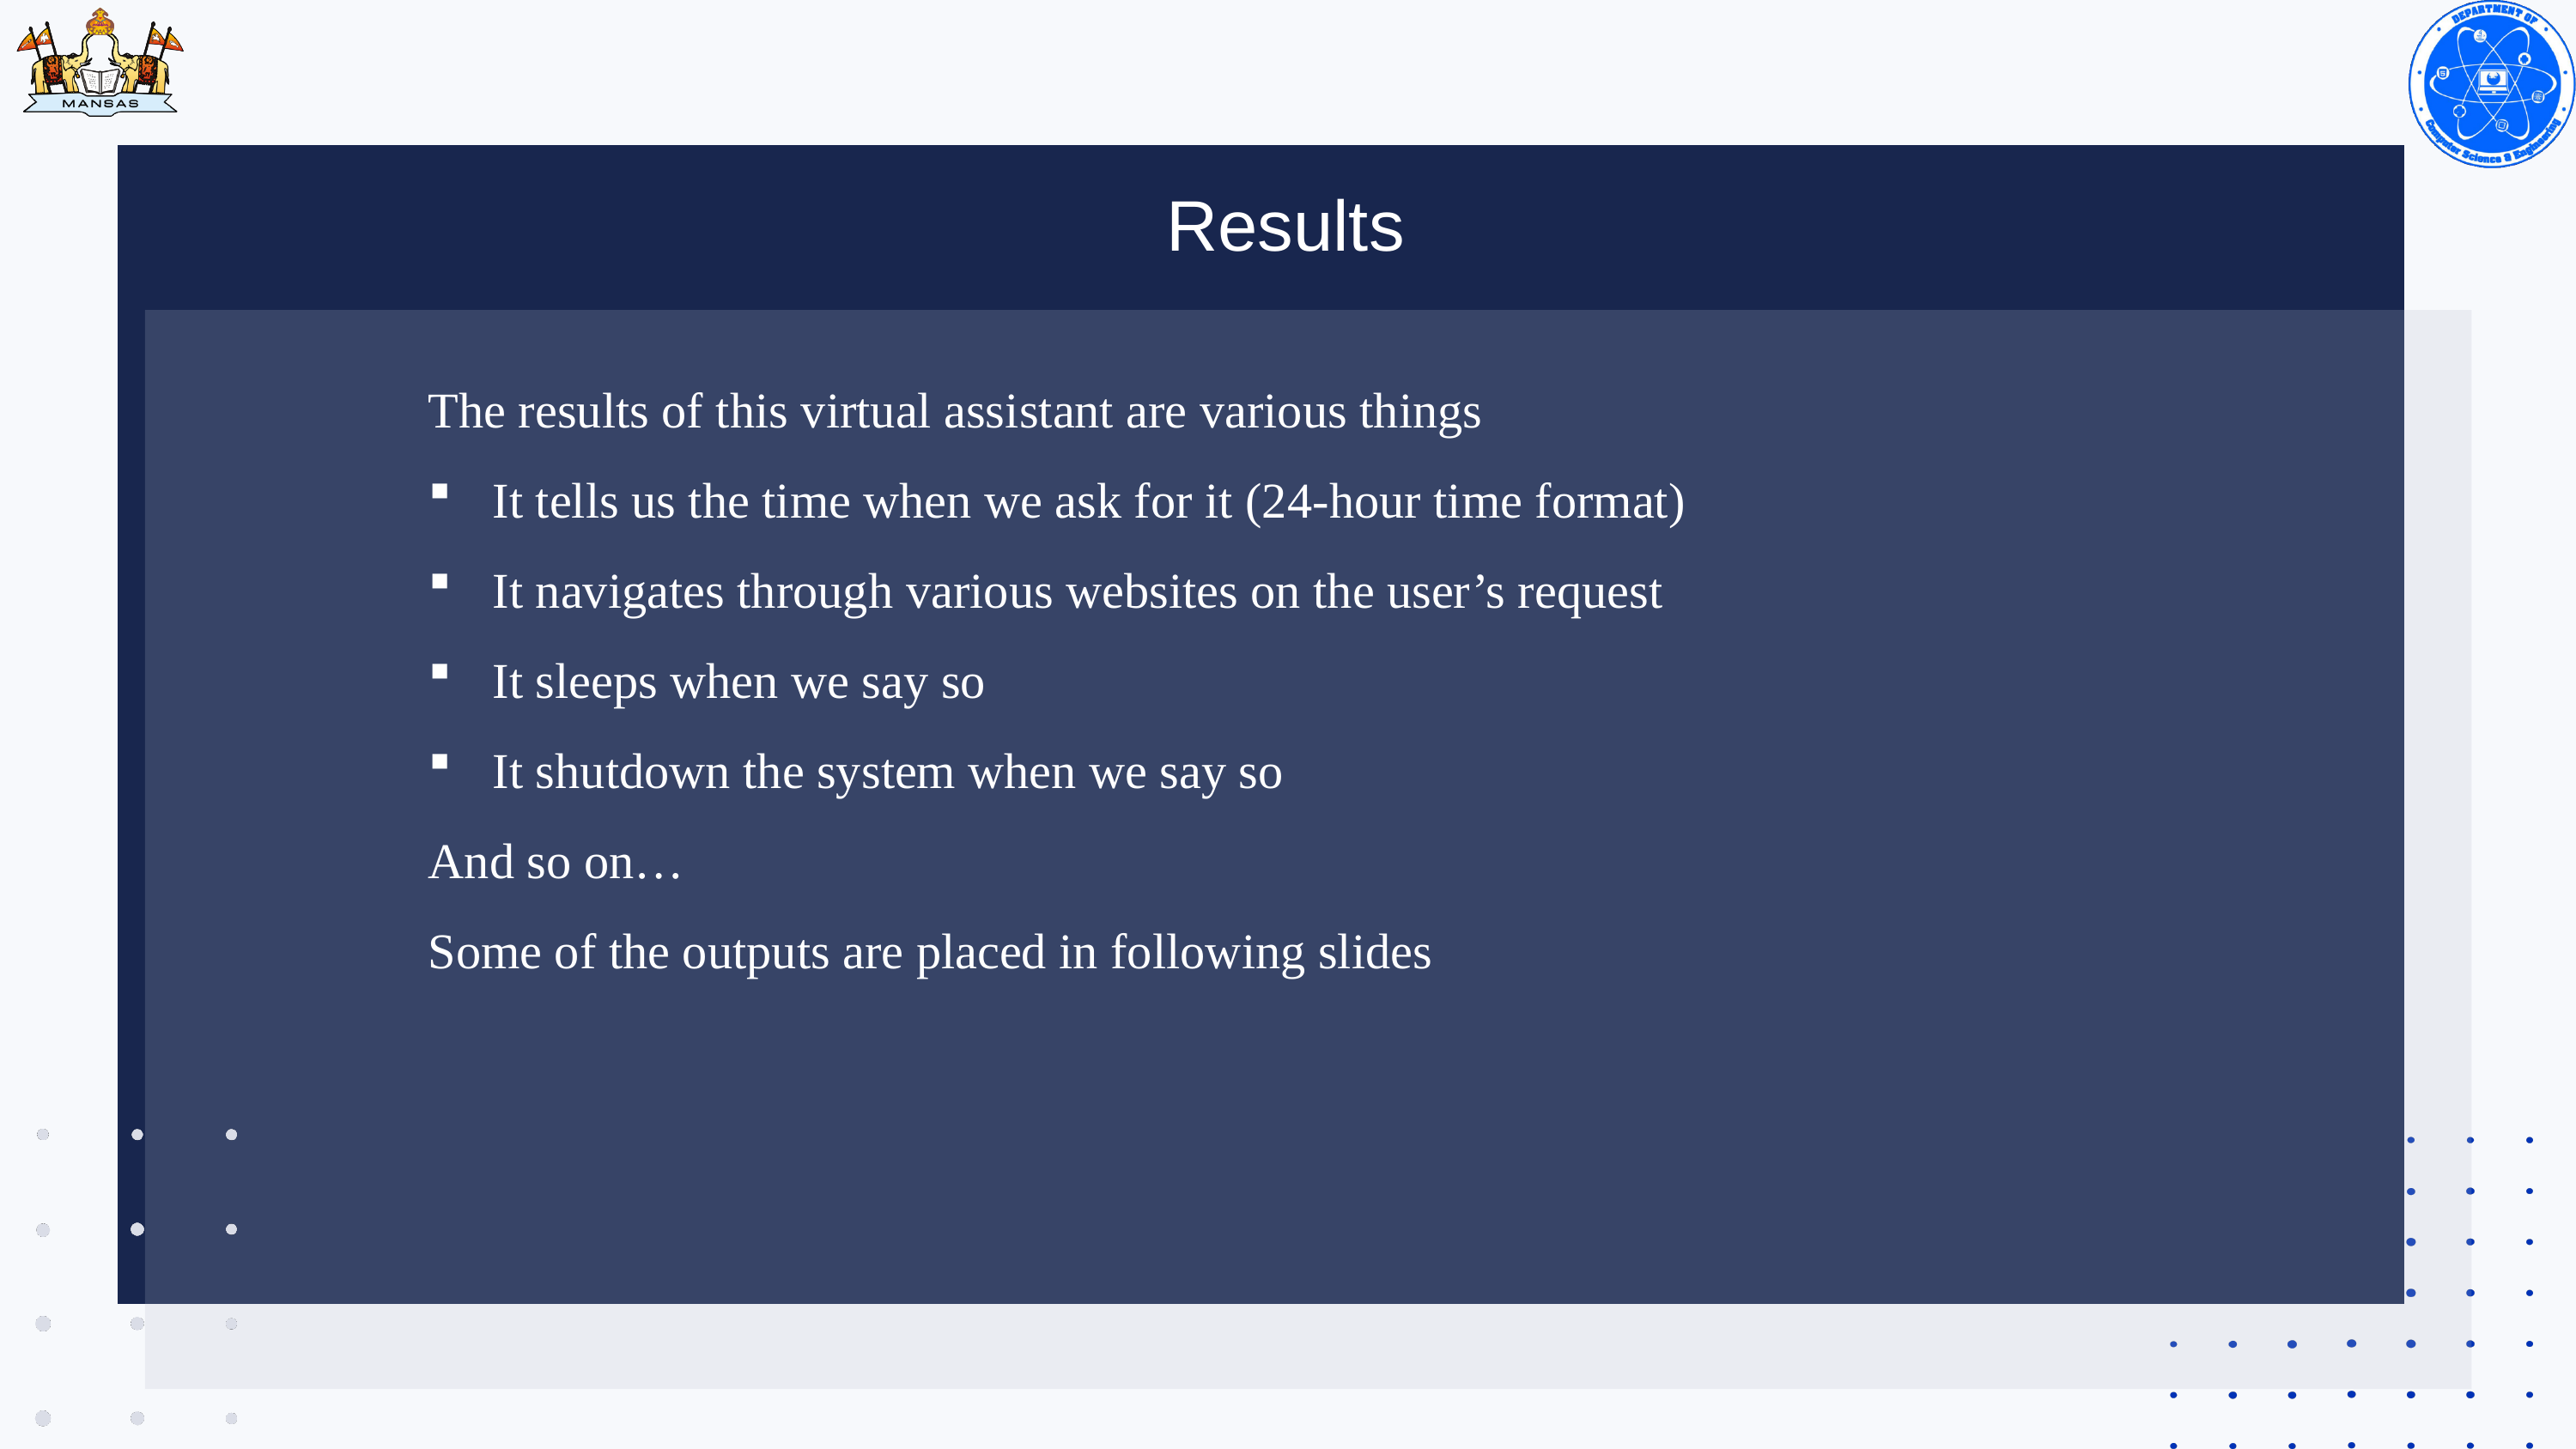

Results
Results

The results of this virtual assistant are various things
It tells us the time when we ask for it (24-hour time format)
It navigates through various websites on the user’s request
It sleeps when we say so
It shutdown the system when we say so
And so on…
Some of the outputs are placed in following slides